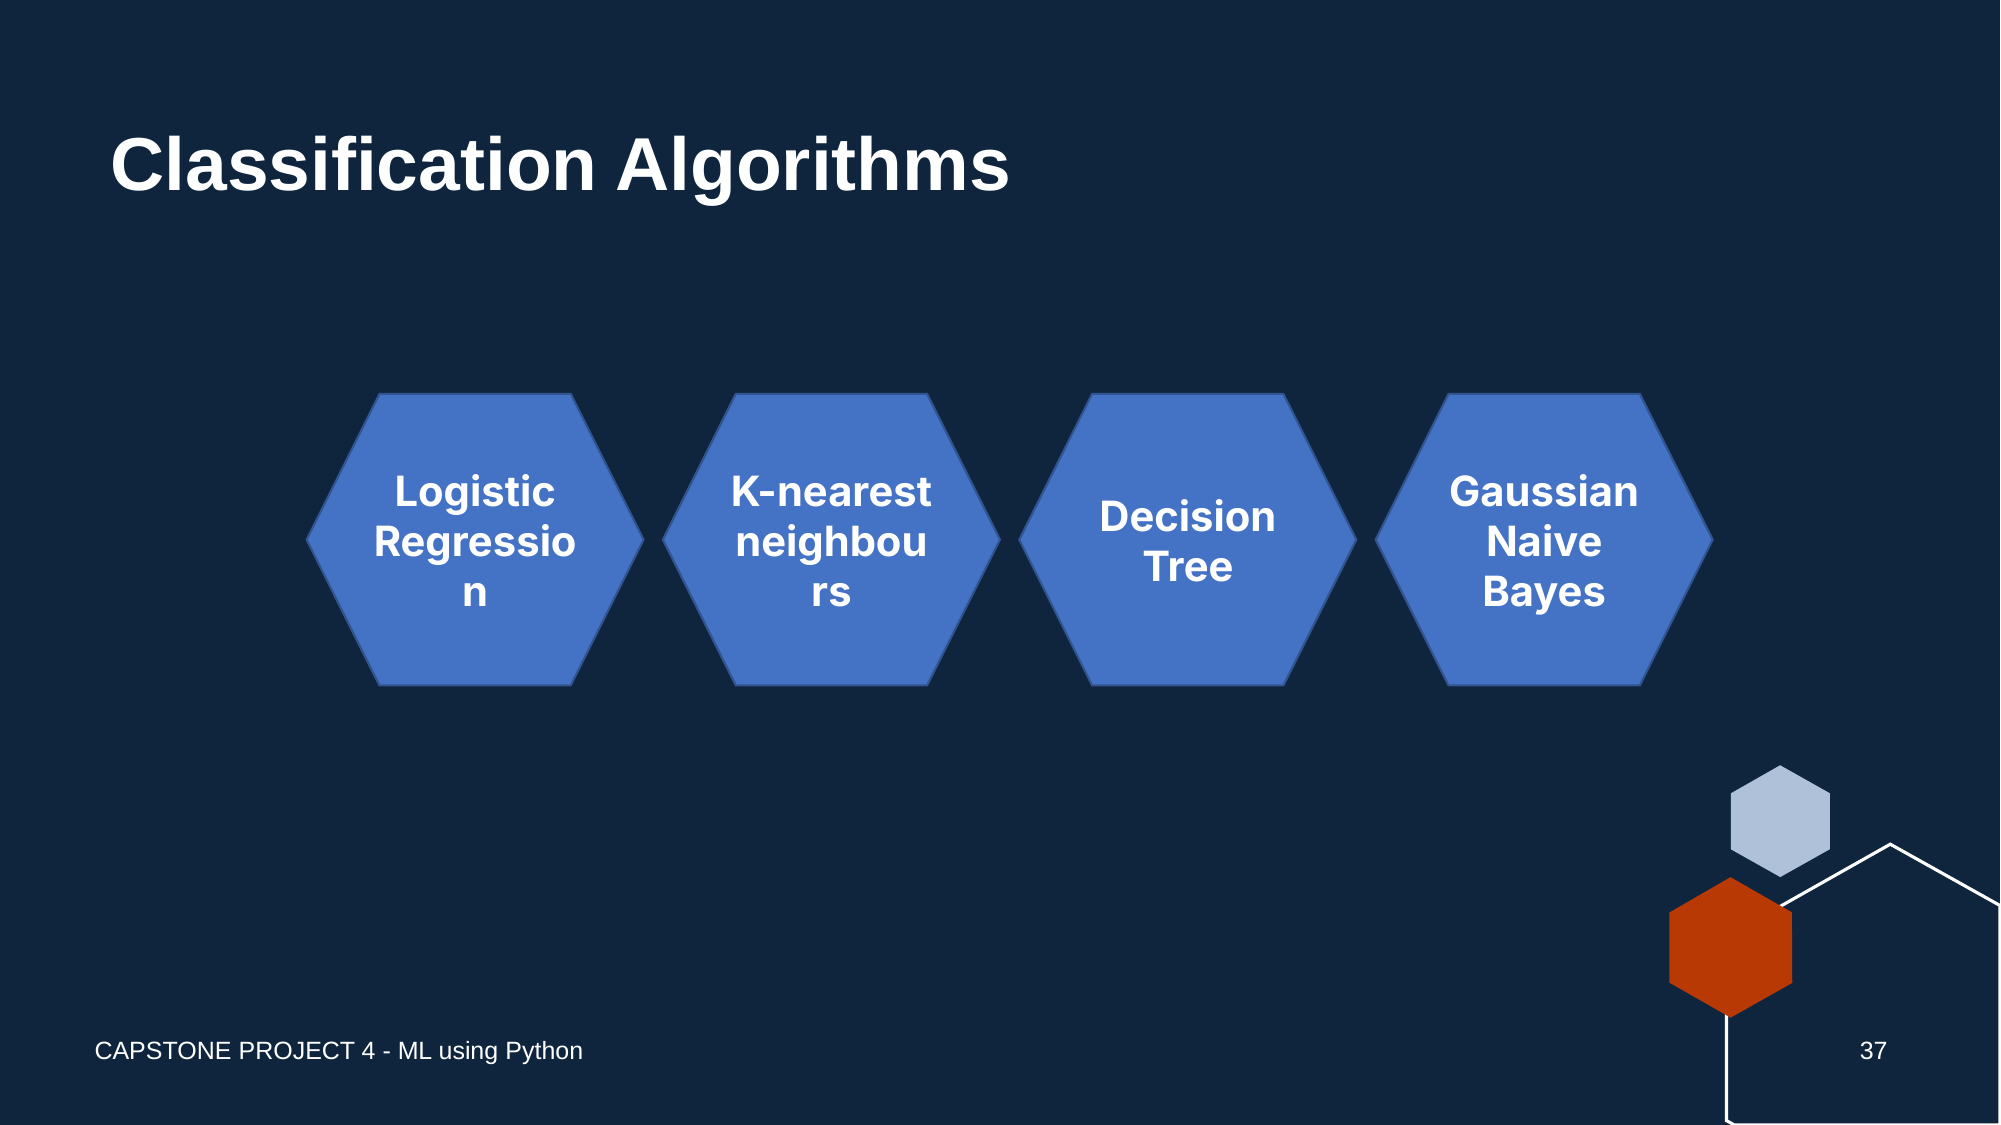

# Classification Algorithms
Logistic Regression
K-nearest neighbours
Decision Tree
Gaussian Naive Bayes
37
CAPSTONE PROJECT 4 - ML using Python